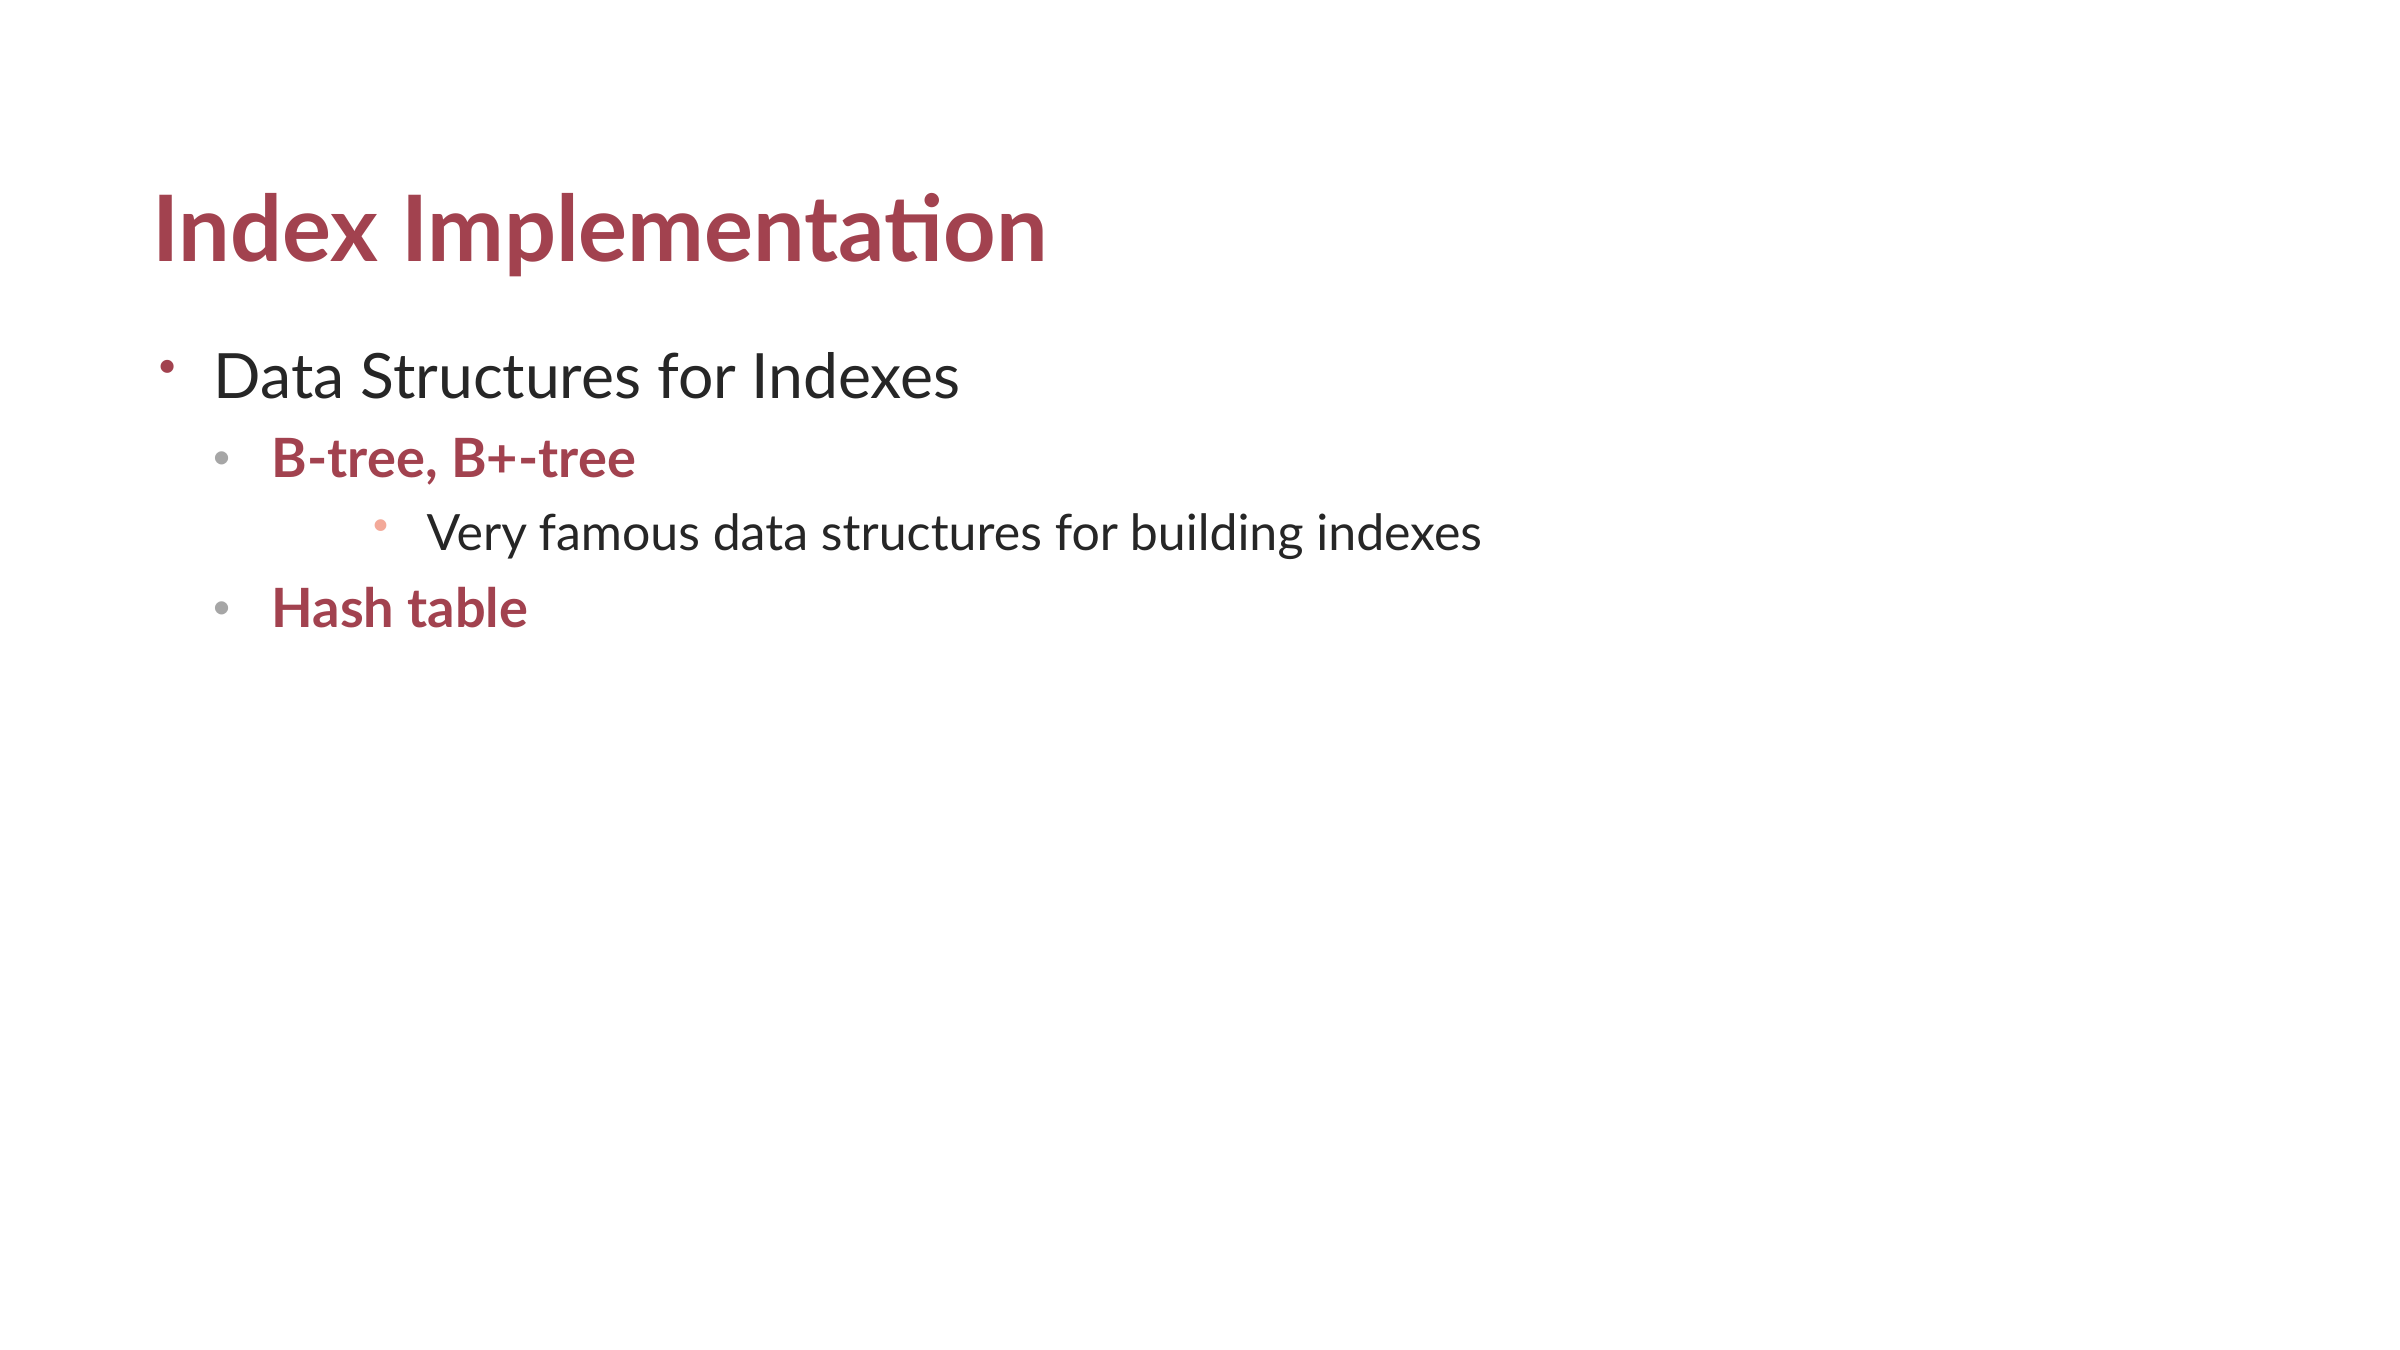

# Index Implementation
Data Structures for Indexes
B-tree, B+-tree
Very famous data structures for building indexes
Hash table